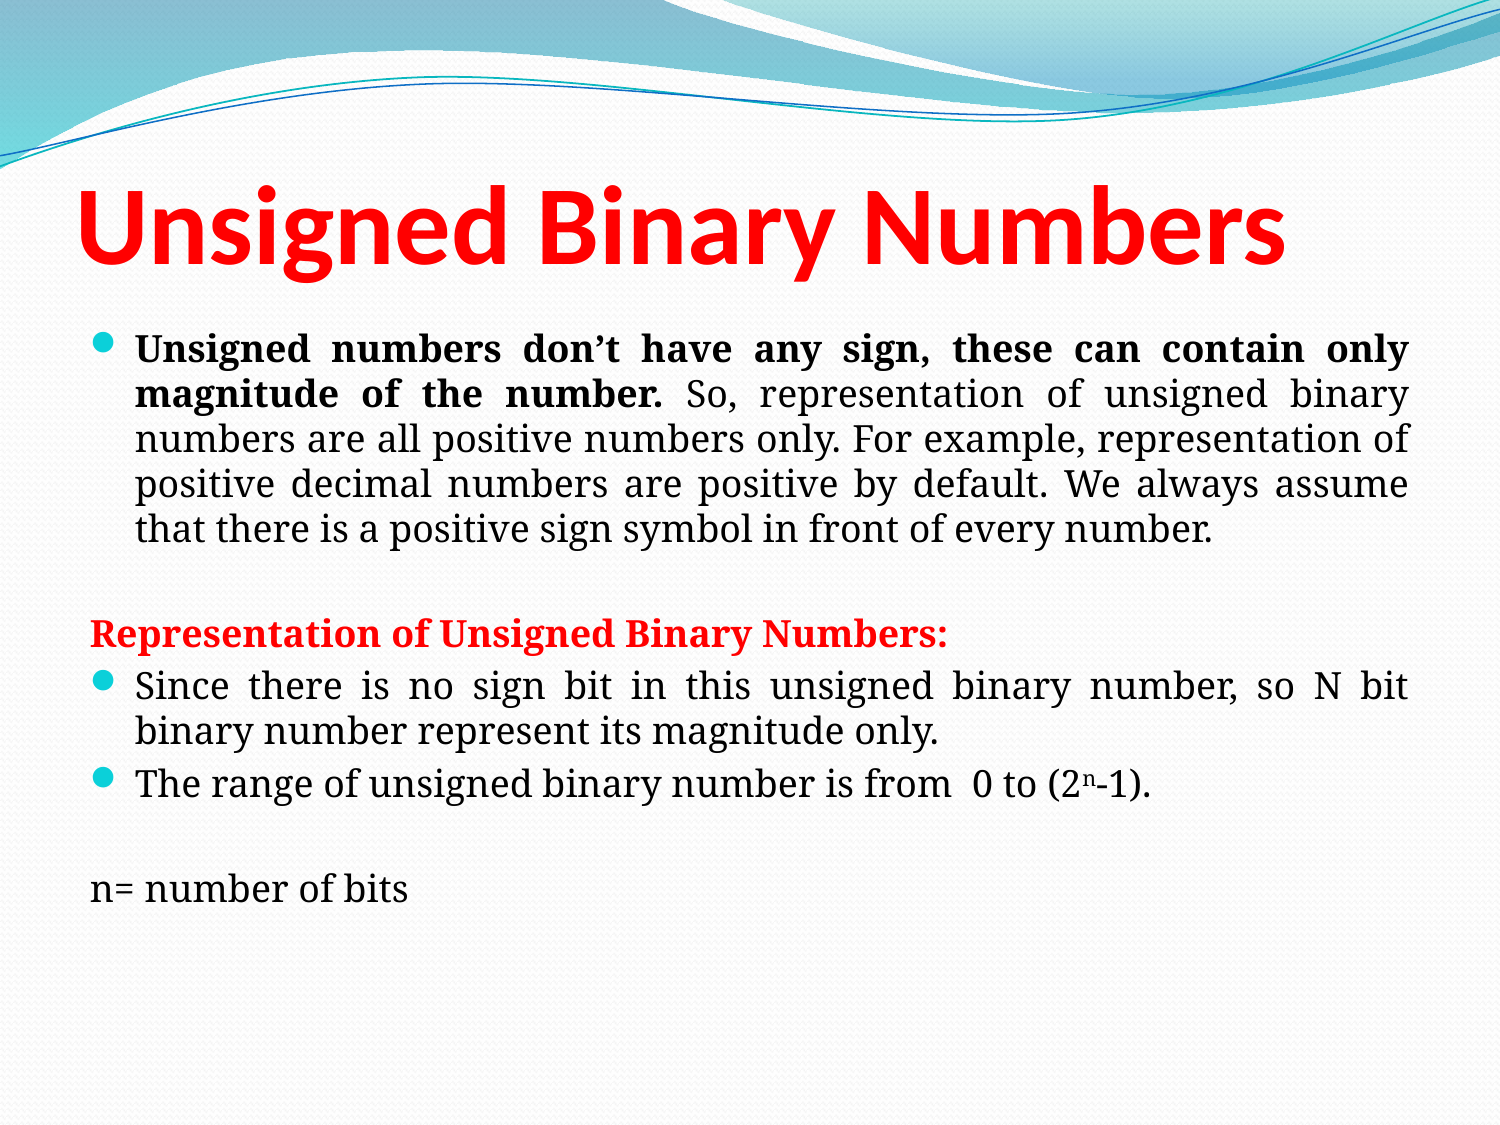

# Unsigned Binary Numbers
Unsigned numbers don’t have any sign, these can contain only magnitude of the number. So, representation of unsigned binary numbers are all positive numbers only. For example, representation of positive decimal numbers are positive by default. We always assume that there is a positive sign symbol in front of every number.

Representation of Unsigned Binary Numbers:
Since there is no sign bit in this unsigned binary number, so N bit binary number represent its magnitude only.
The range of unsigned binary number is from  0 to (2n-1).

n= number of bits